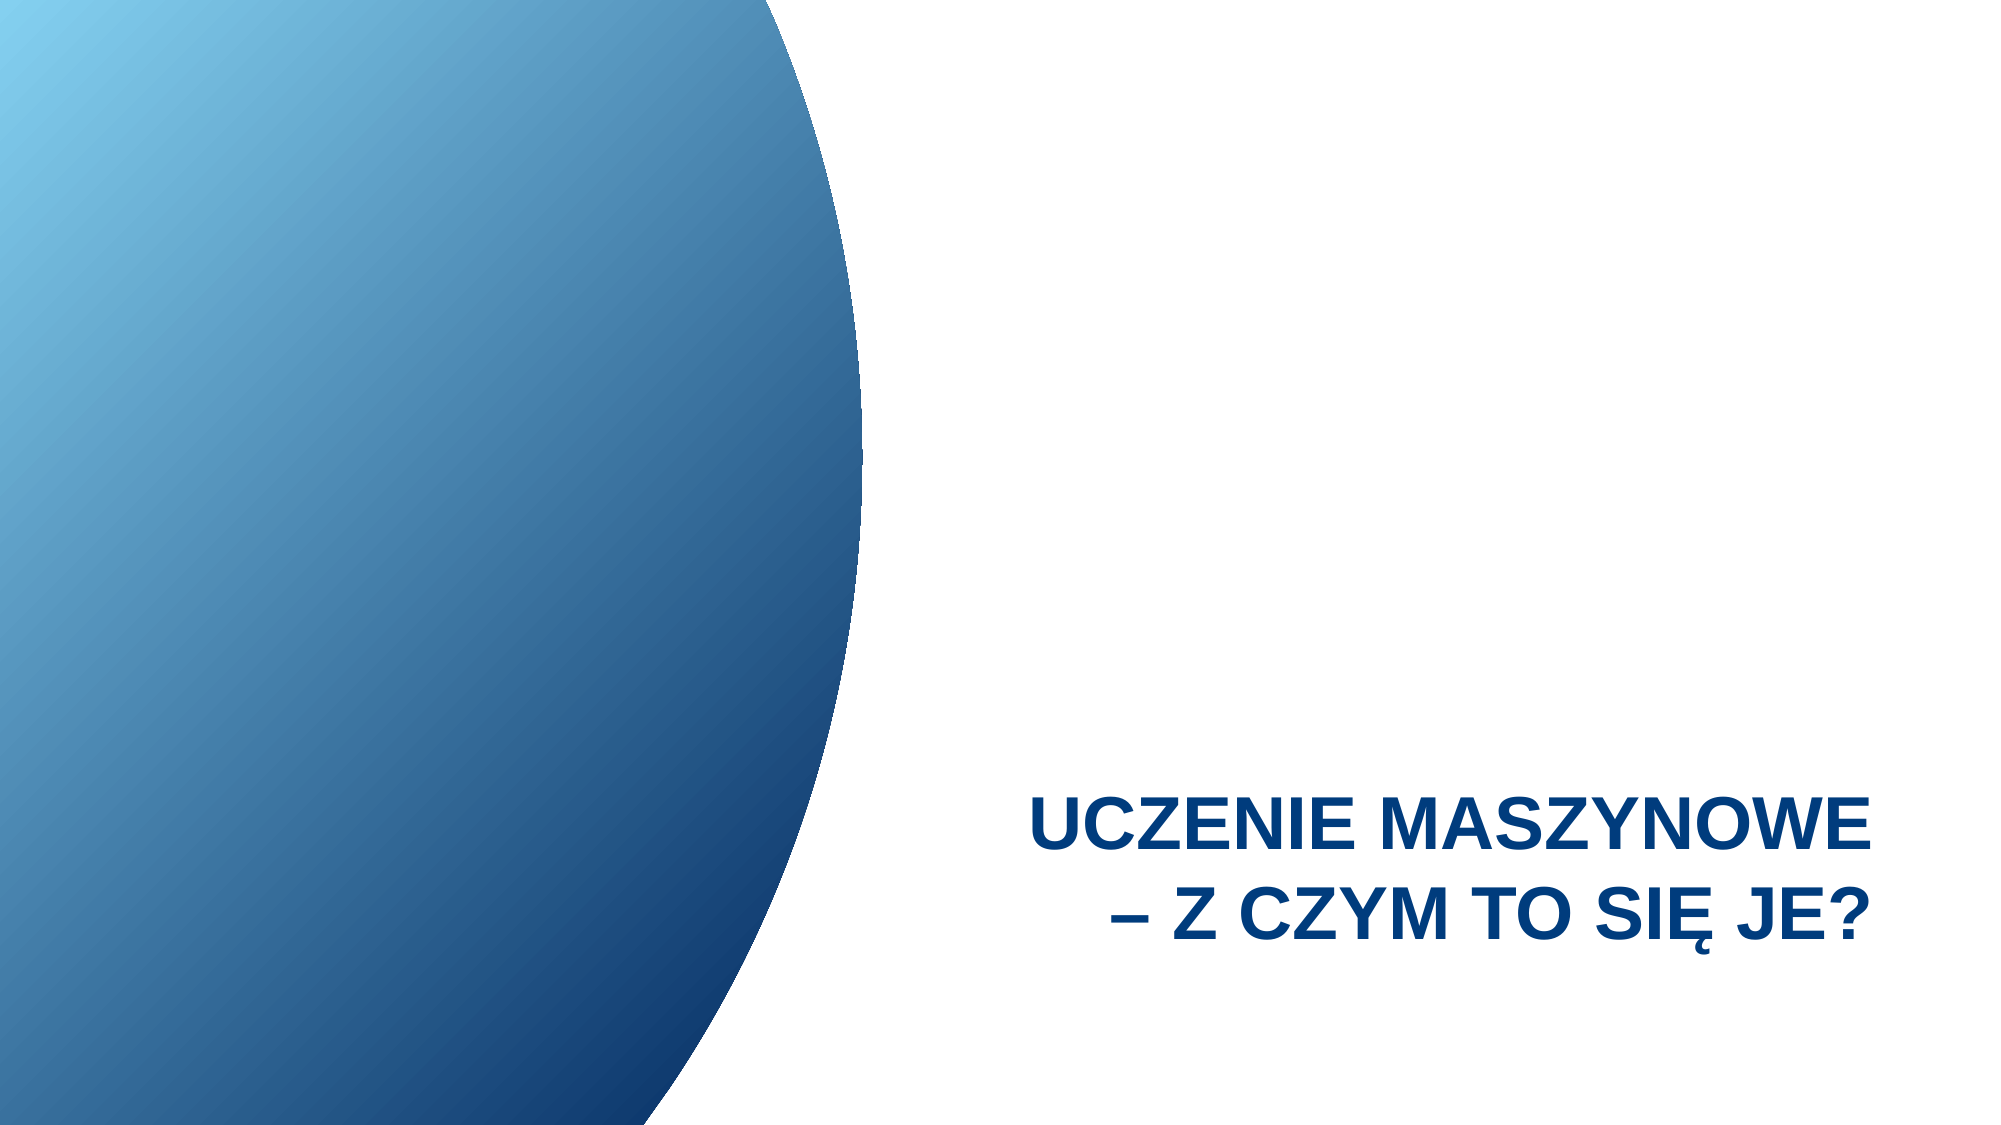

UCZENIE MASZYNOWE – Z CZYM TO SIĘ JE?